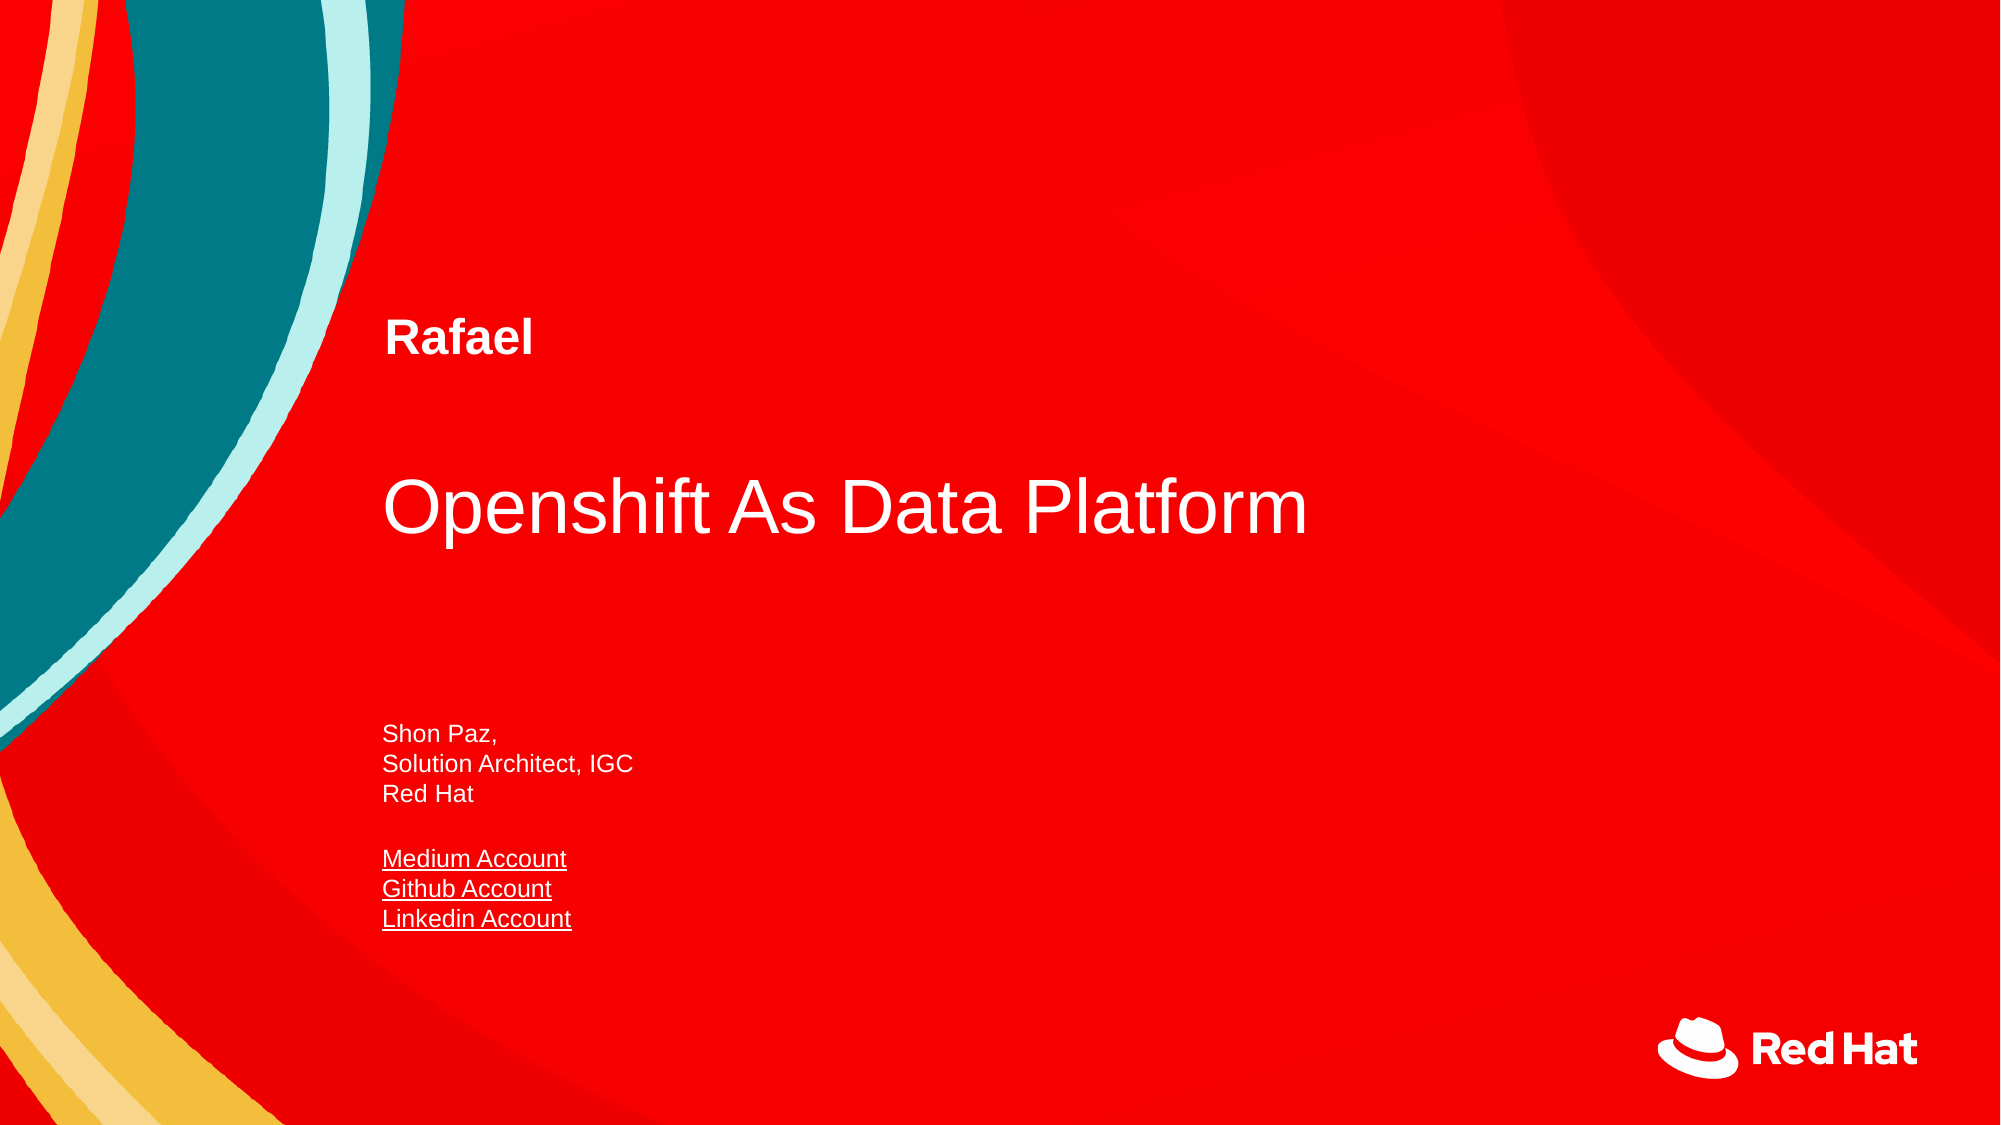

Rafael

# Openshift As Data Platform
Shon Paz,
Solution Architect, IGC
Red Hat
Medium Account
Github Account
Linkedin Account